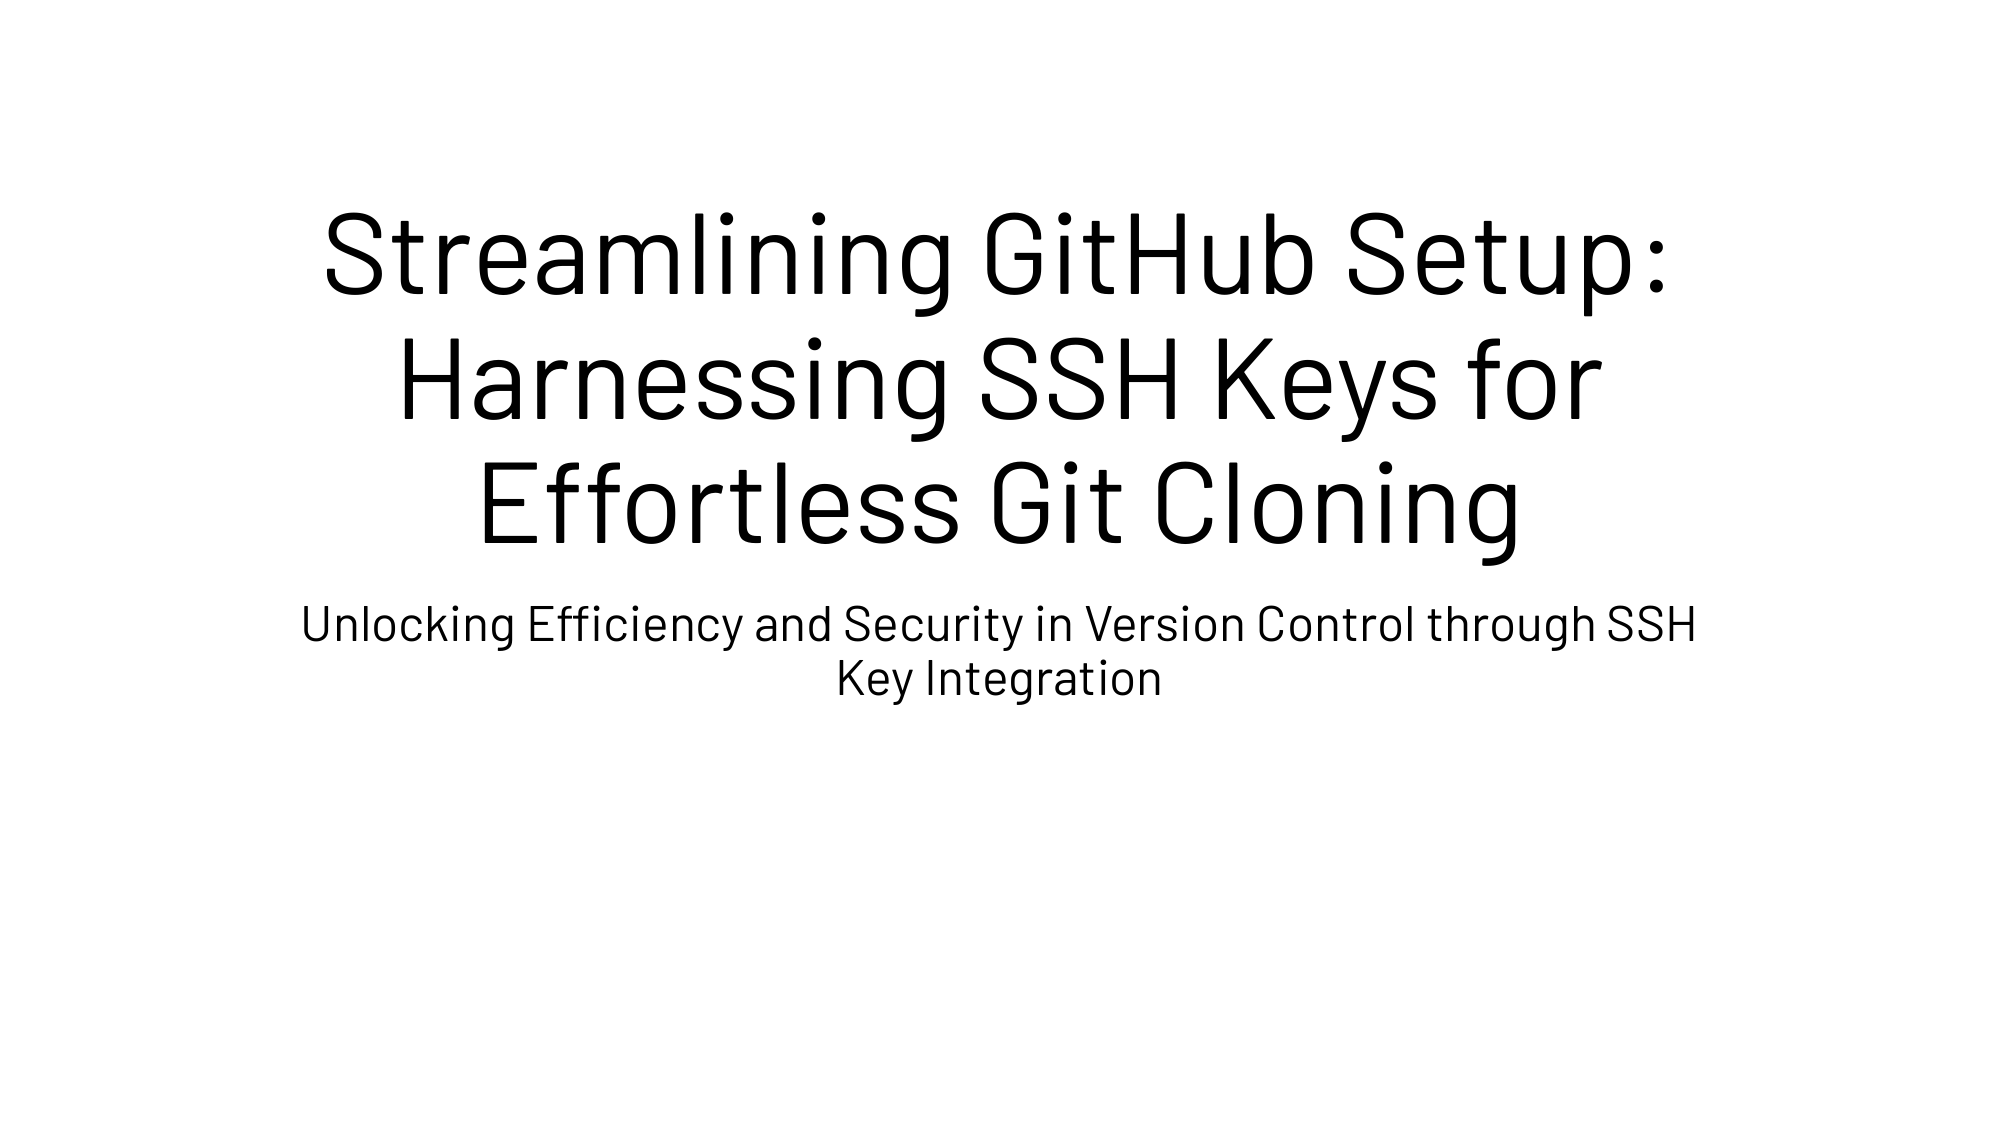

# Streamlining GitHub Setup: Harnessing SSH Keys for Effortless Git Cloning
Unlocking Efficiency and Security in Version Control through SSH Key Integration